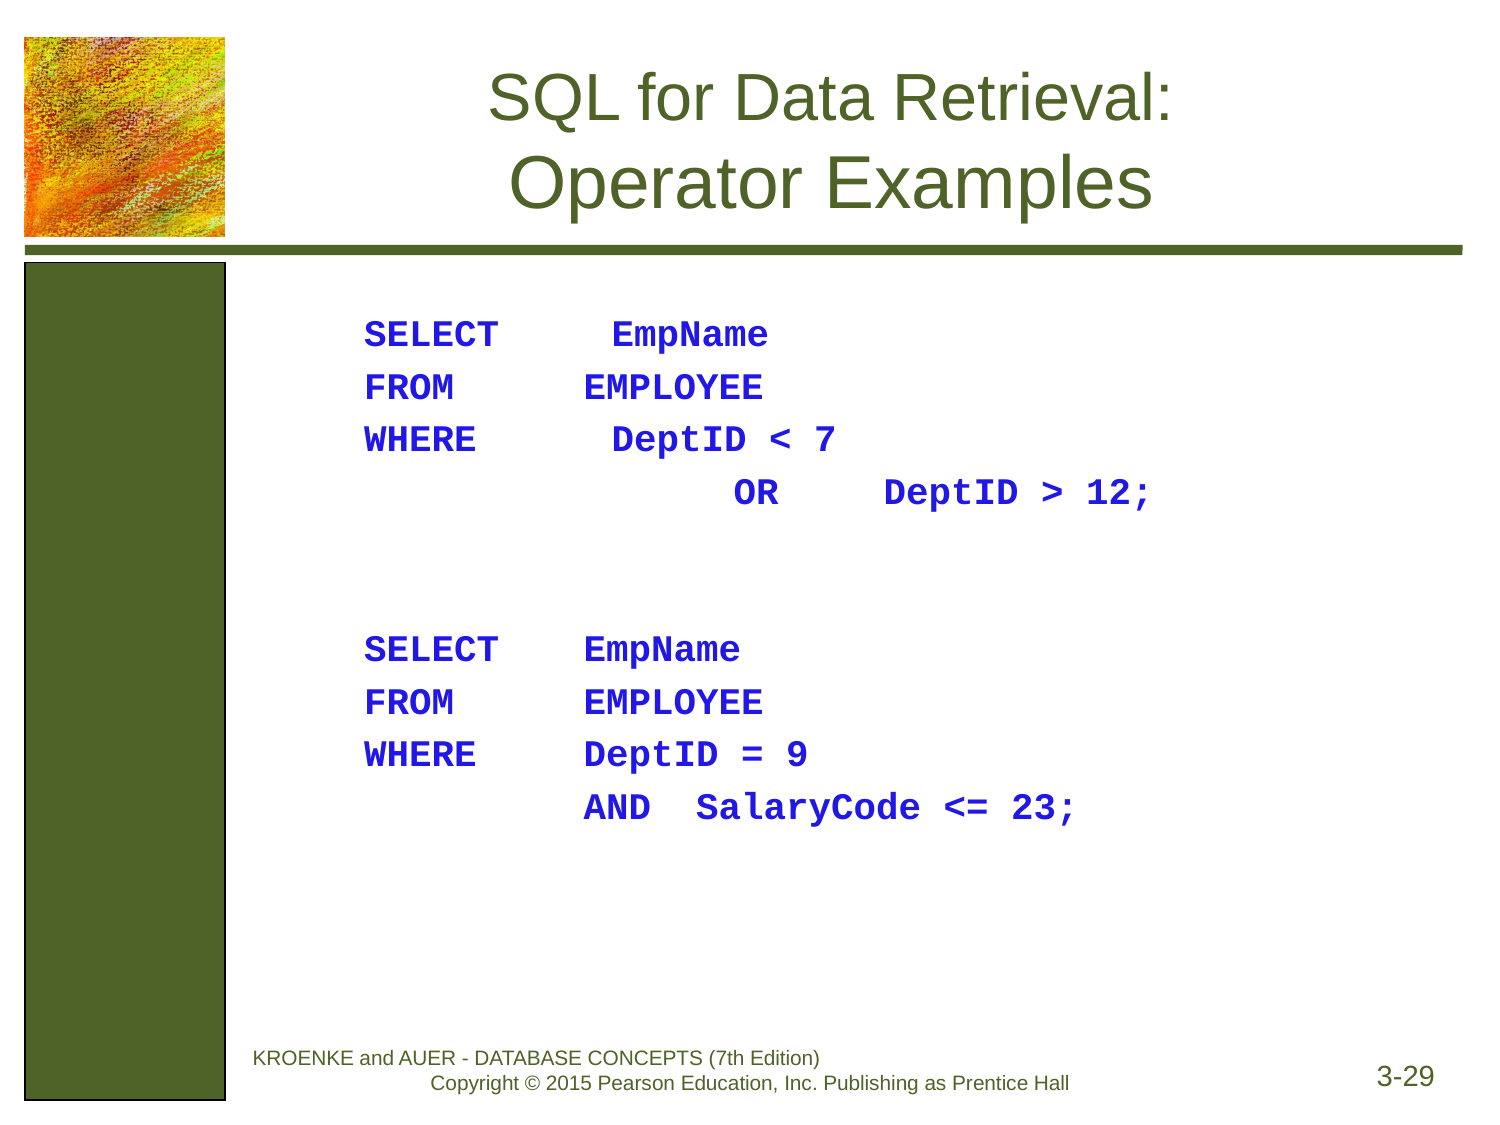

# SQL for Data Retrieval: Operator Examples
SELECT     EmpName
FROM 	 EMPLOYEE
WHERE      DeptID < 7
			 OR 	 DeptID > 12;

SELECT  	 EmpName
FROM    	 EMPLOYEE
WHERE   	 DeptID = 9
	     	 AND  SalaryCode <= 23;

KROENKE and AUER - DATABASE CONCEPTS (7th Edition)                                                                           Copyright © 2015 Pearson Education, Inc. Publishing as Prentice Hall
3-29